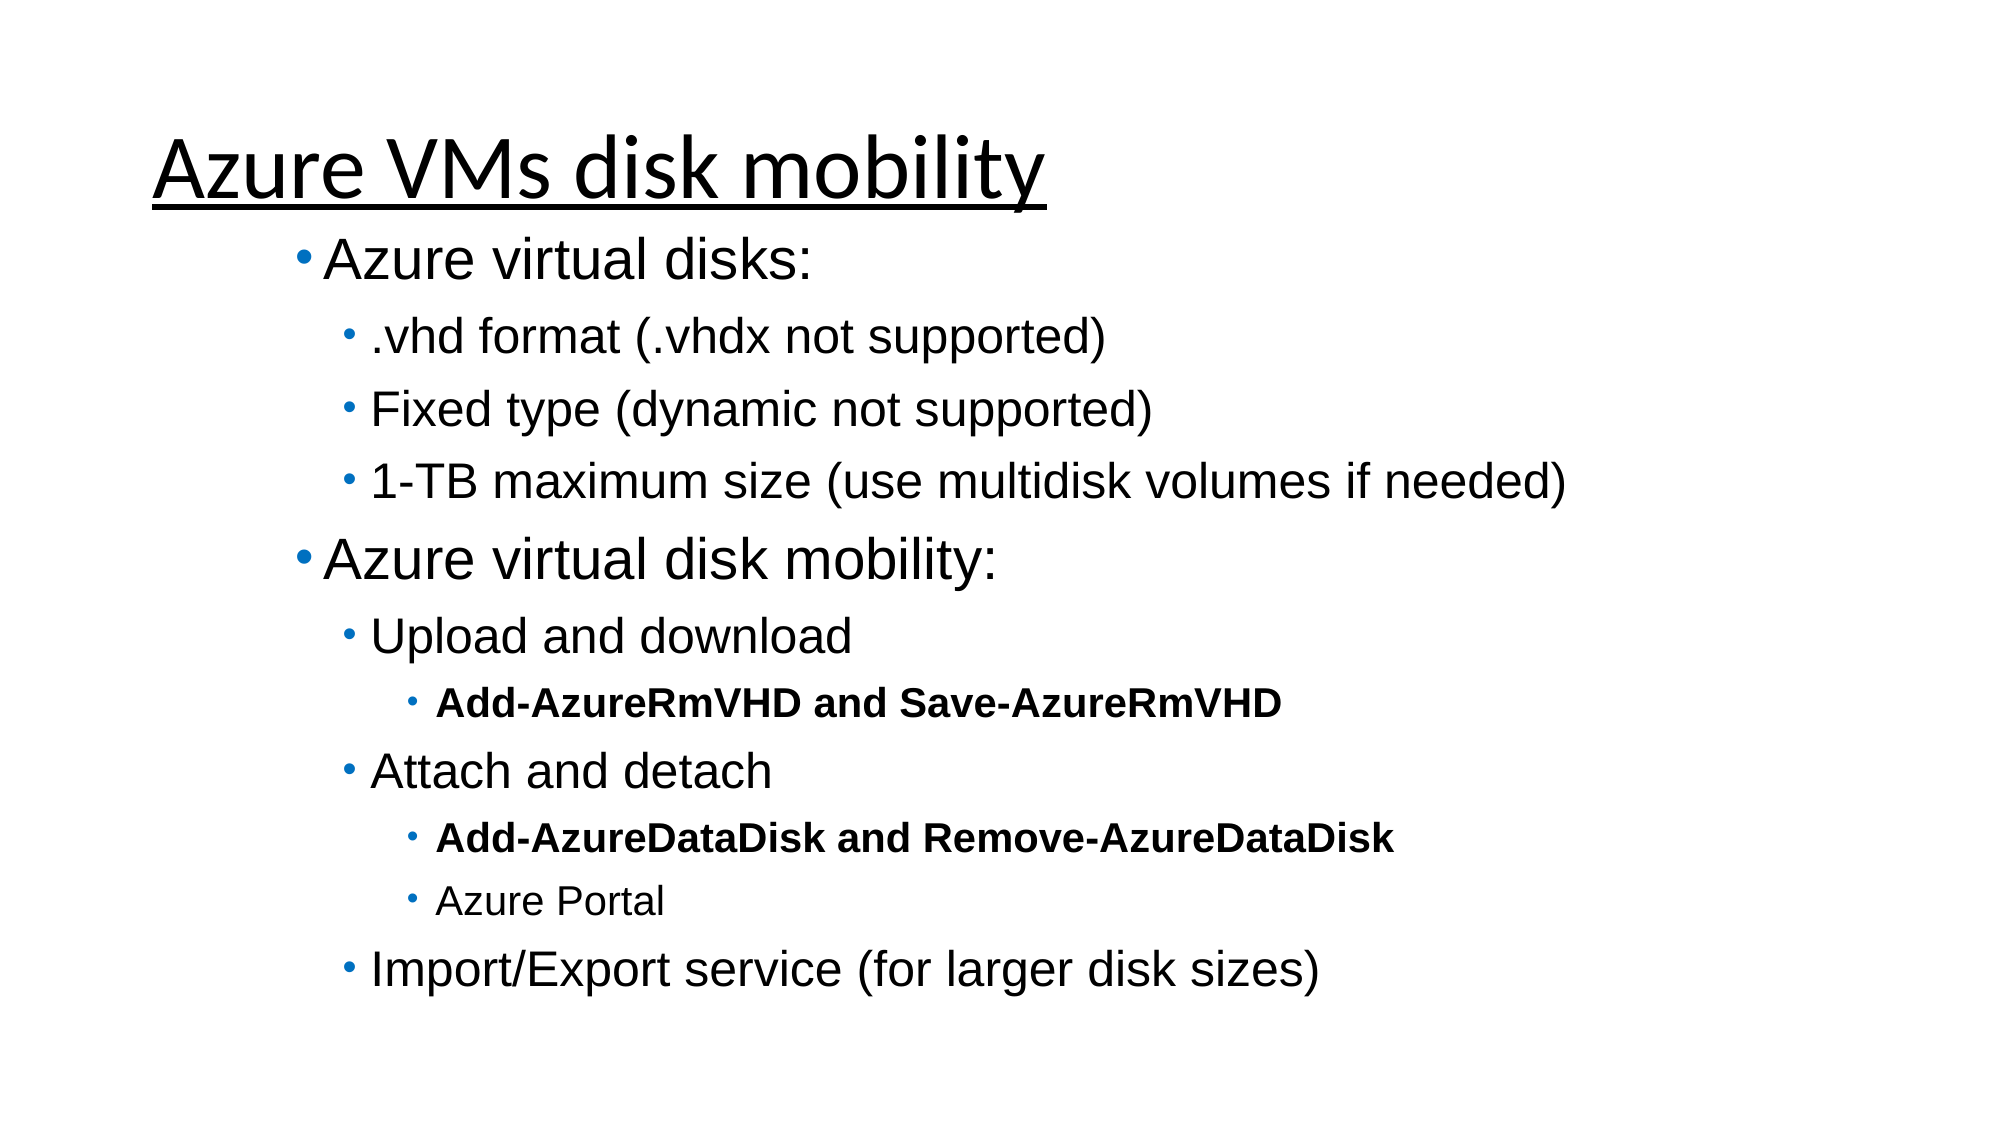

# Azure VMs disk mobility
Azure virtual disks:
.vhd format (.vhdx not supported)
Fixed type (dynamic not supported)
1-TB maximum size (use multidisk volumes if needed)
Azure virtual disk mobility:
Upload and download
Add-AzureRmVHD and Save-AzureRmVHD
Attach and detach
Add-AzureDataDisk and Remove-AzureDataDisk
Azure Portal
Import/Export service (for larger disk sizes)